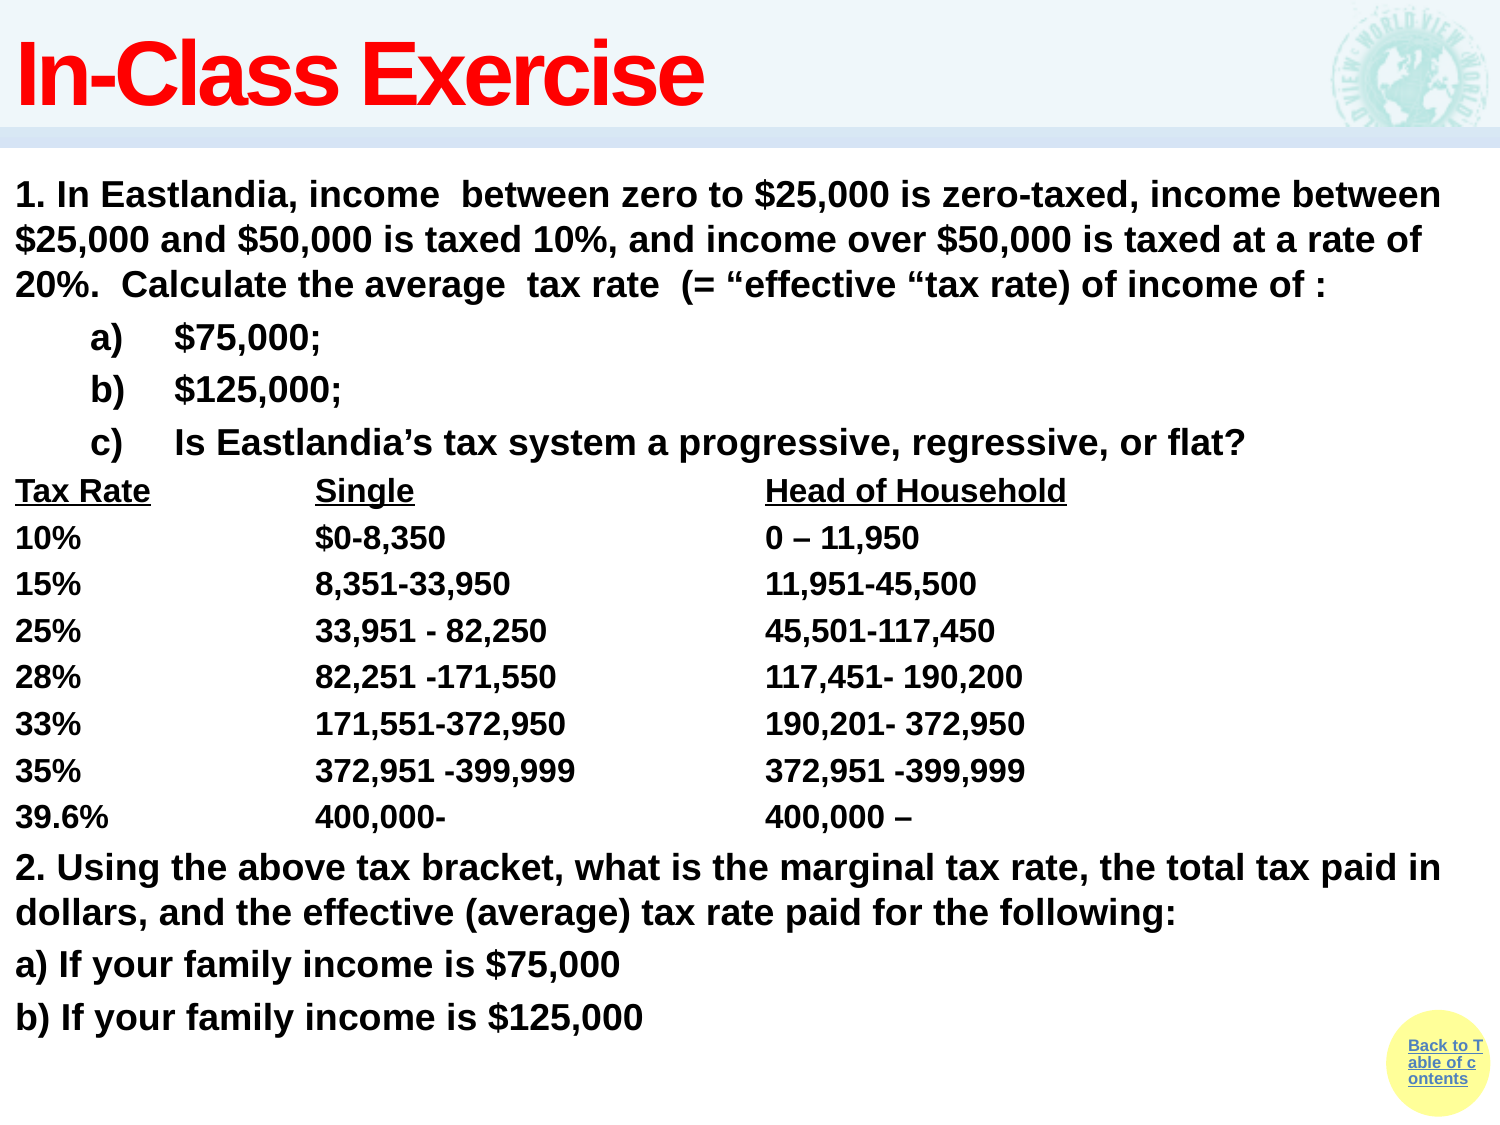

# In-Class Exercise
1. In Eastlandia, income  between zero to $25,000 is zero-taxed, income between $25,000 and $50,000 is taxed 10%, and income over $50,000 is taxed at a rate of 20%.  Calculate the average  tax rate  (= “effective “tax rate) of income of :
$75,000;
$125,000;
Is Eastlandia’s tax system a progressive, regressive, or flat?
Tax Rate		Single			Head of Household
10%		$0-8,350			0 – 11,950
15%		8,351-33,950		11,951-45,500
25%		33,951 - 82,250	  	45,501-117,450
28%		82,251 -171,550		117,451- 190,200
33%		171,551-372,950		190,201- 372,950
35%		372,951 -399,999		372,951 -399,999
39.6%		400,000- 			400,000 –
2. Using the above tax bracket, what is the marginal tax rate, the total tax paid in dollars, and the effective (average) tax rate paid for the following:
a) If your family income is $75,000
b) If your family income is $125,000